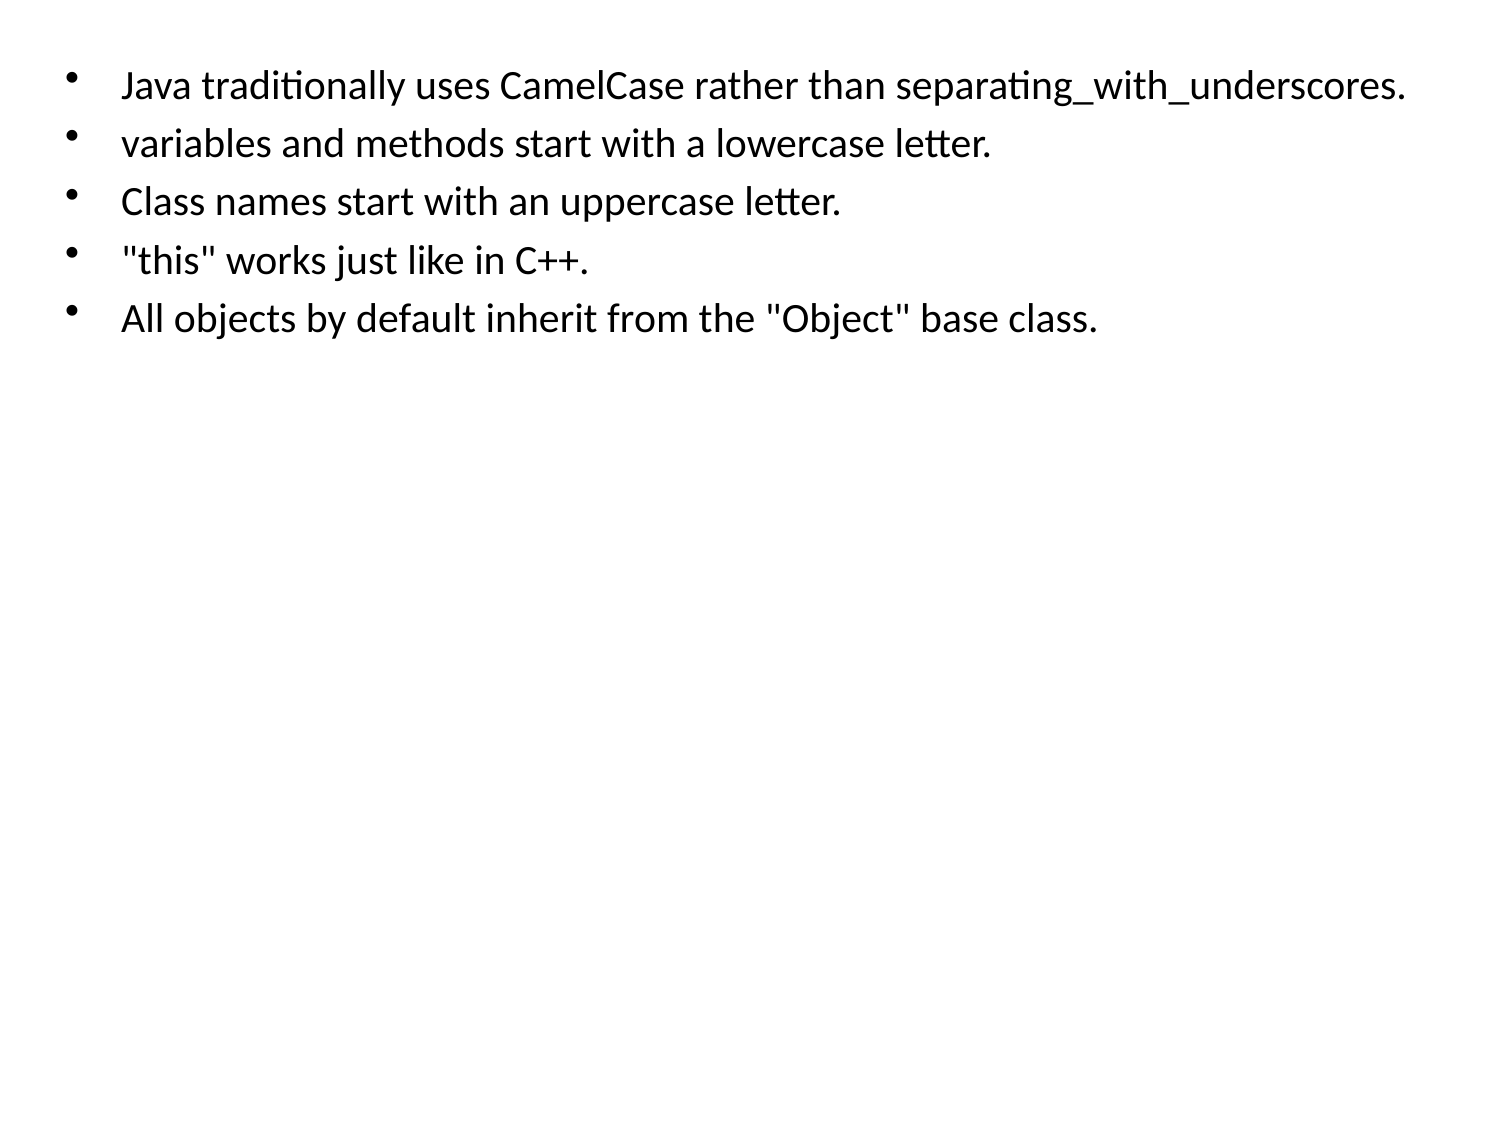

Java traditionally uses CamelCase rather than separating_with_underscores.
variables and methods start with a lowercase letter.
Class names start with an uppercase letter.
"this" works just like in C++.
All objects by default inherit from the "Object" base class.